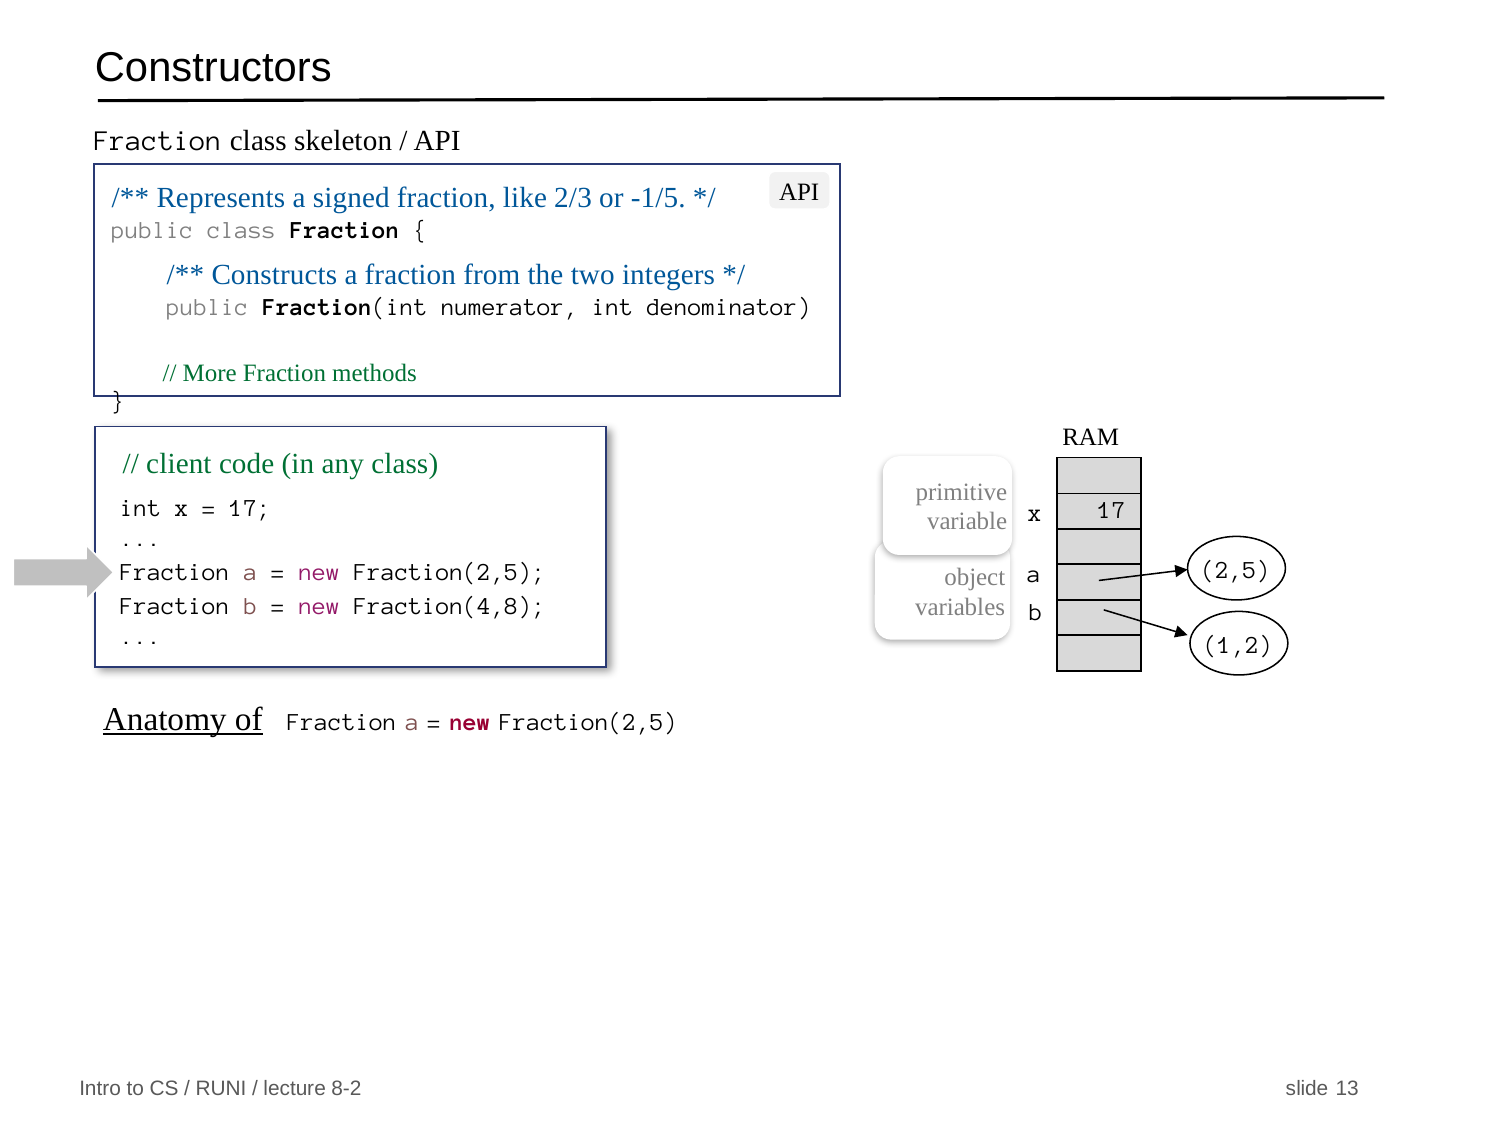

# Constructors
Fraction class skeleton / API
/** Represents a signed fraction, like 2/3 or -1/5. */
public class Fraction {
    /** Constructs a fraction from the two integers */
    public Fraction(int numerator, int denominator)
       // More Fraction methods
}
API
RAM

x
17

(2,5)

(1,2)
a

b

 // client code (in any class)
 int x = 17;
 ...
 Fraction a = new Fraction(2,5);
 Fraction b = new Fraction(4,8);
 ...

primitive variable
object variables

Anatomy of   Fraction a = new Fraction(2,5)